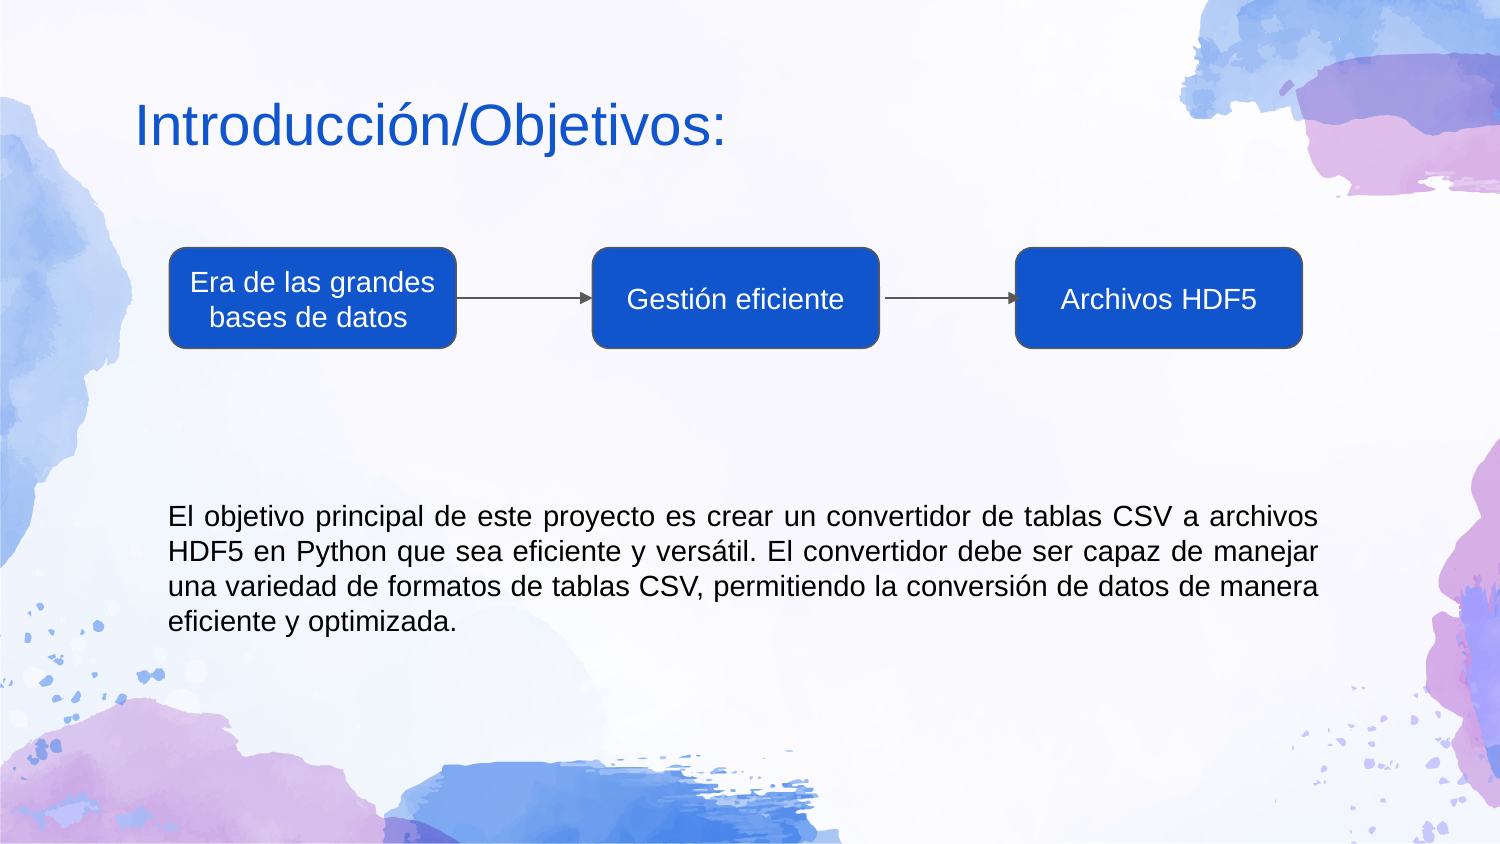

# Introducción/Objetivos:
Era de las grandes bases de datos
Gestión eficiente
Archivos HDF5
El objetivo principal de este proyecto es crear un convertidor de tablas CSV a archivos HDF5 en Python que sea eficiente y versátil. El convertidor debe ser capaz de manejar una variedad de formatos de tablas CSV, permitiendo la conversión de datos de manera eficiente y optimizada.